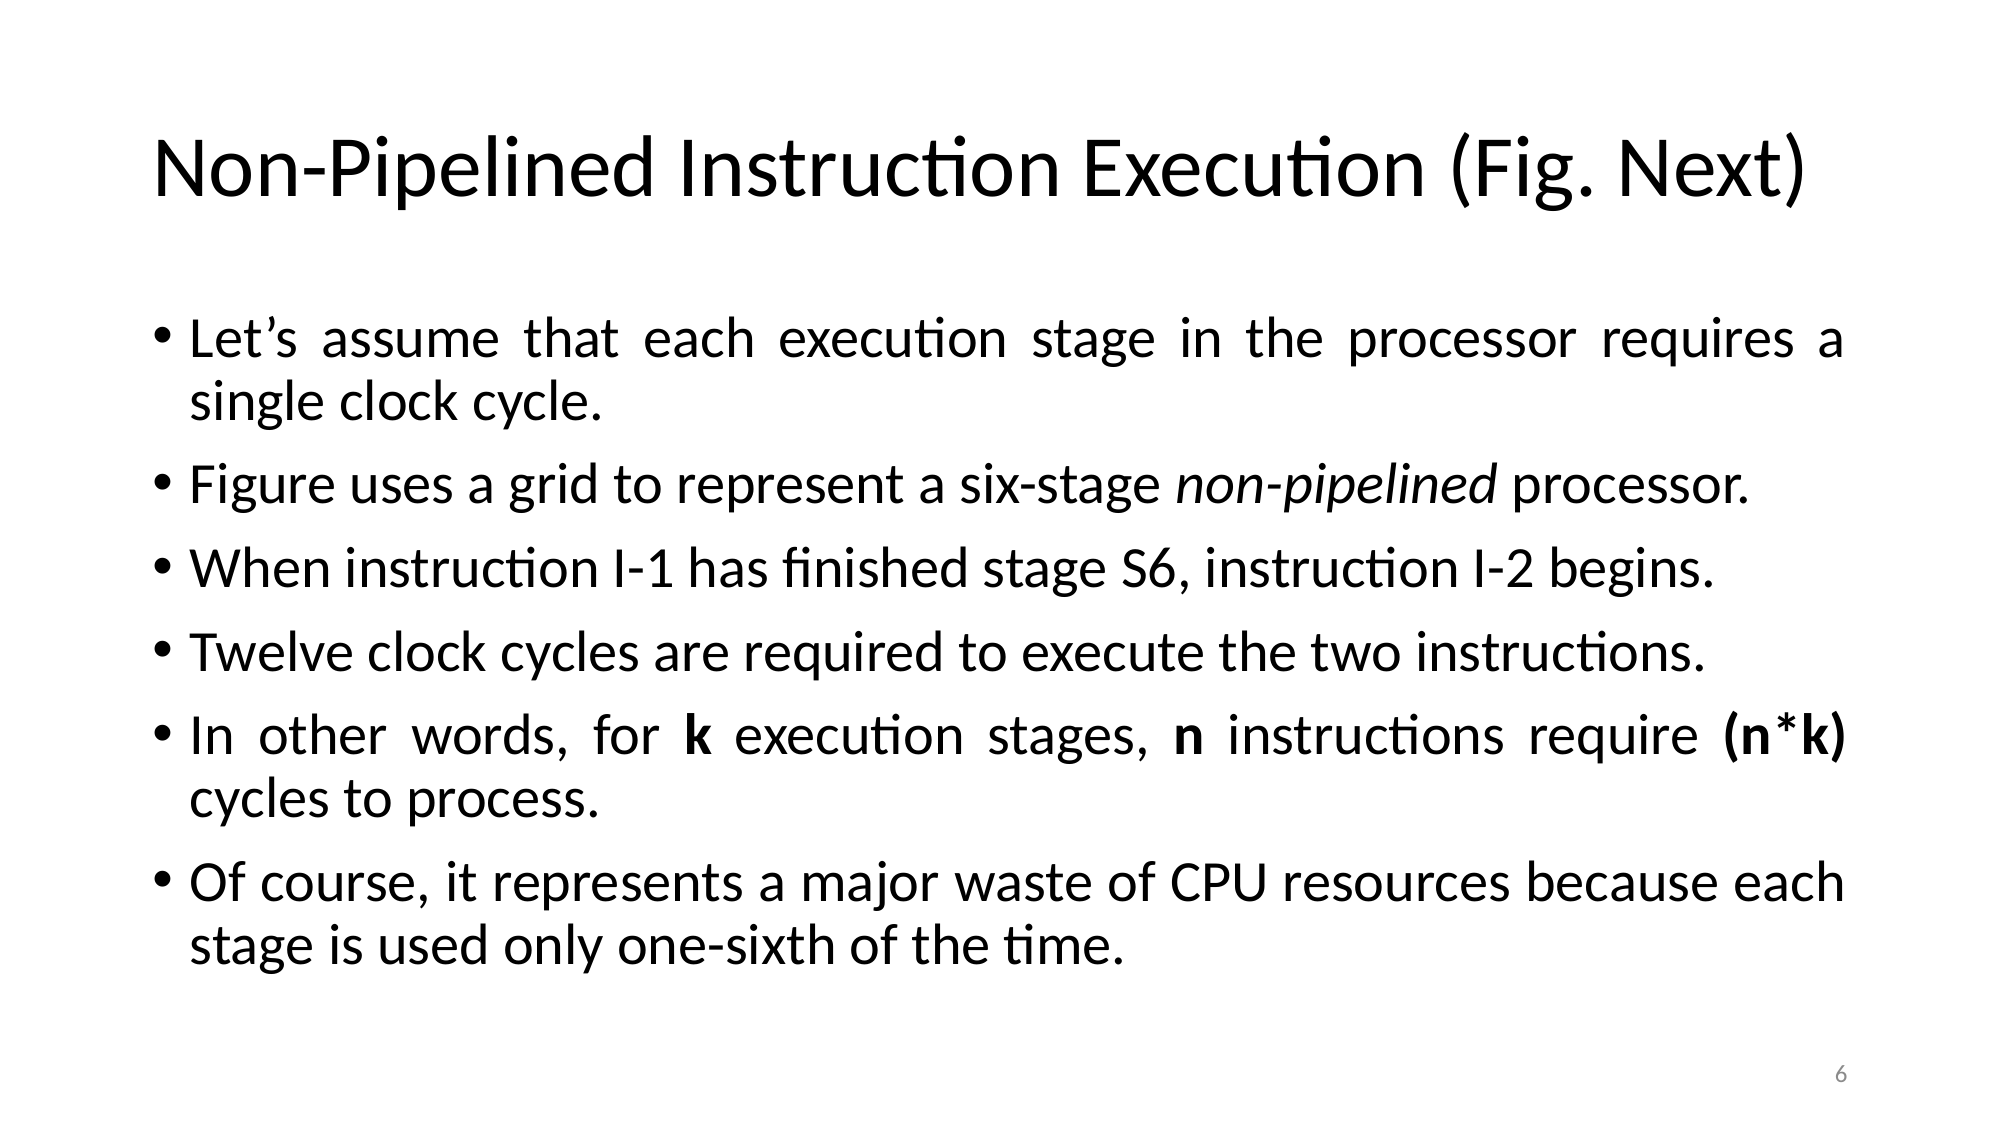

# Non-Pipelined Instruction Execution (Fig. Next)
Let’s assume that each execution stage in the processor requires a single clock cycle.
Figure uses a grid to represent a six-stage non-pipelined processor.
When instruction I-1 has finished stage S6, instruction I-2 begins.
Twelve clock cycles are required to execute the two instructions.
In other words, for k execution stages, n instructions require (n*k) cycles to process.
Of course, it represents a major waste of CPU resources because each stage is used only one-sixth of the time.

6